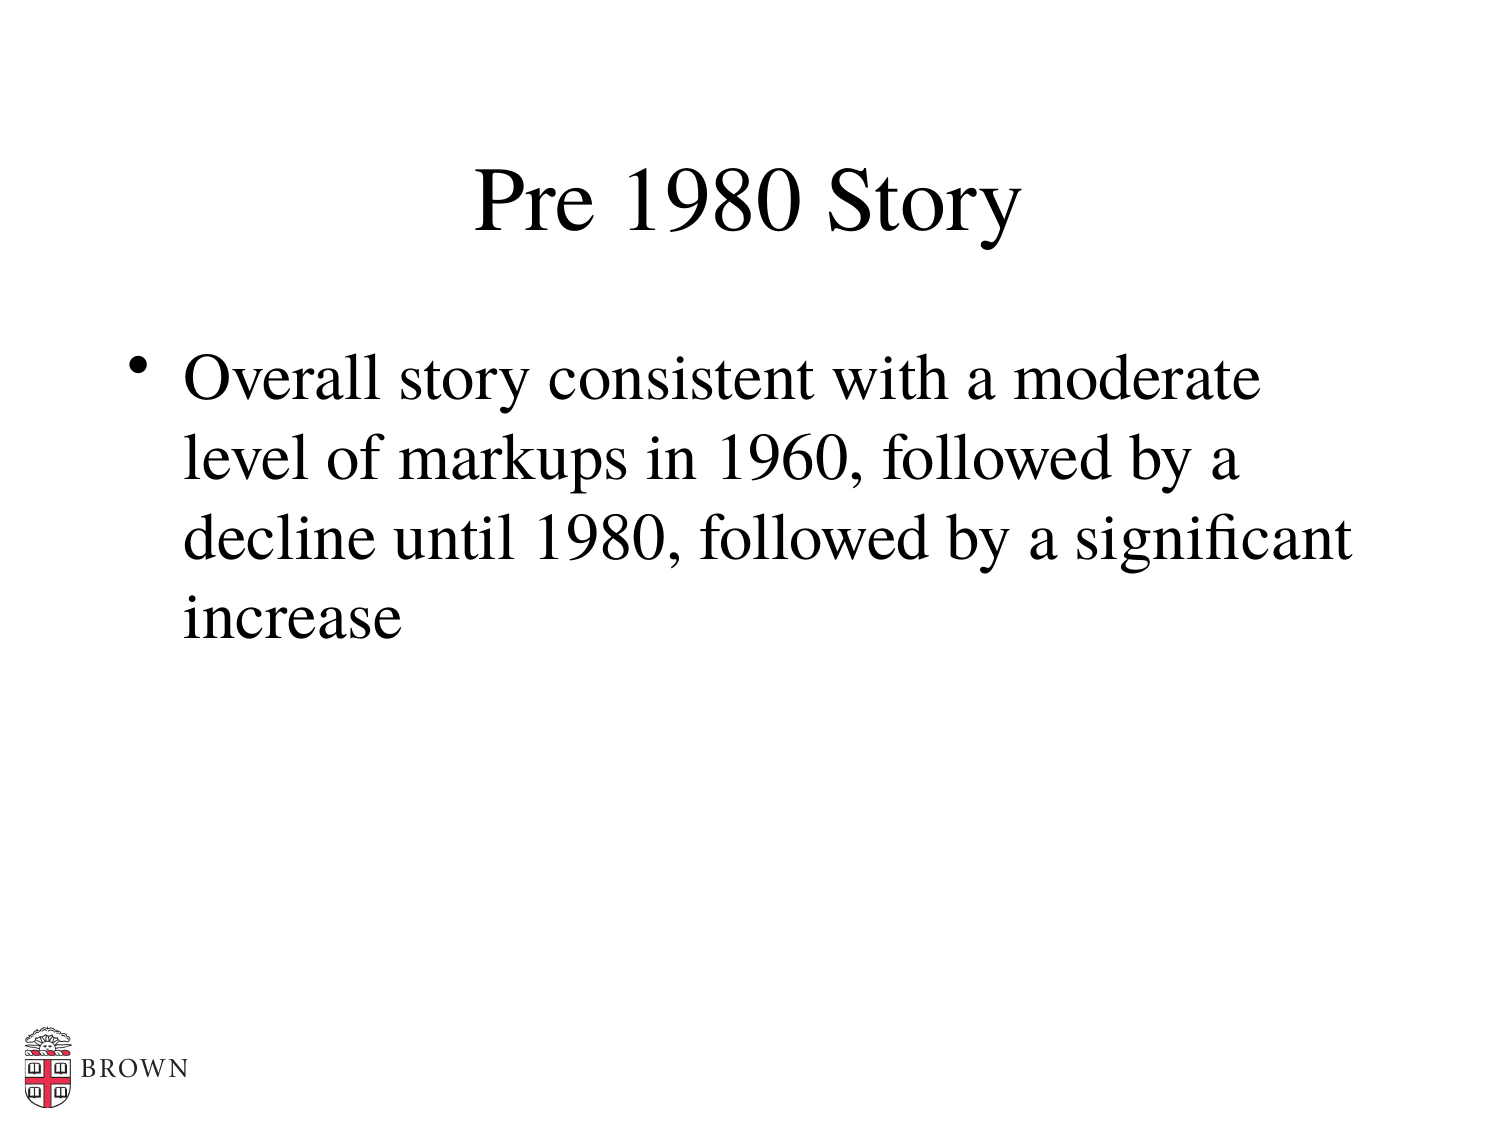

# Pre 1980 Story
Overall story consistent with a moderate level of markups in 1960, followed by a decline until 1980, followed by a significant increase